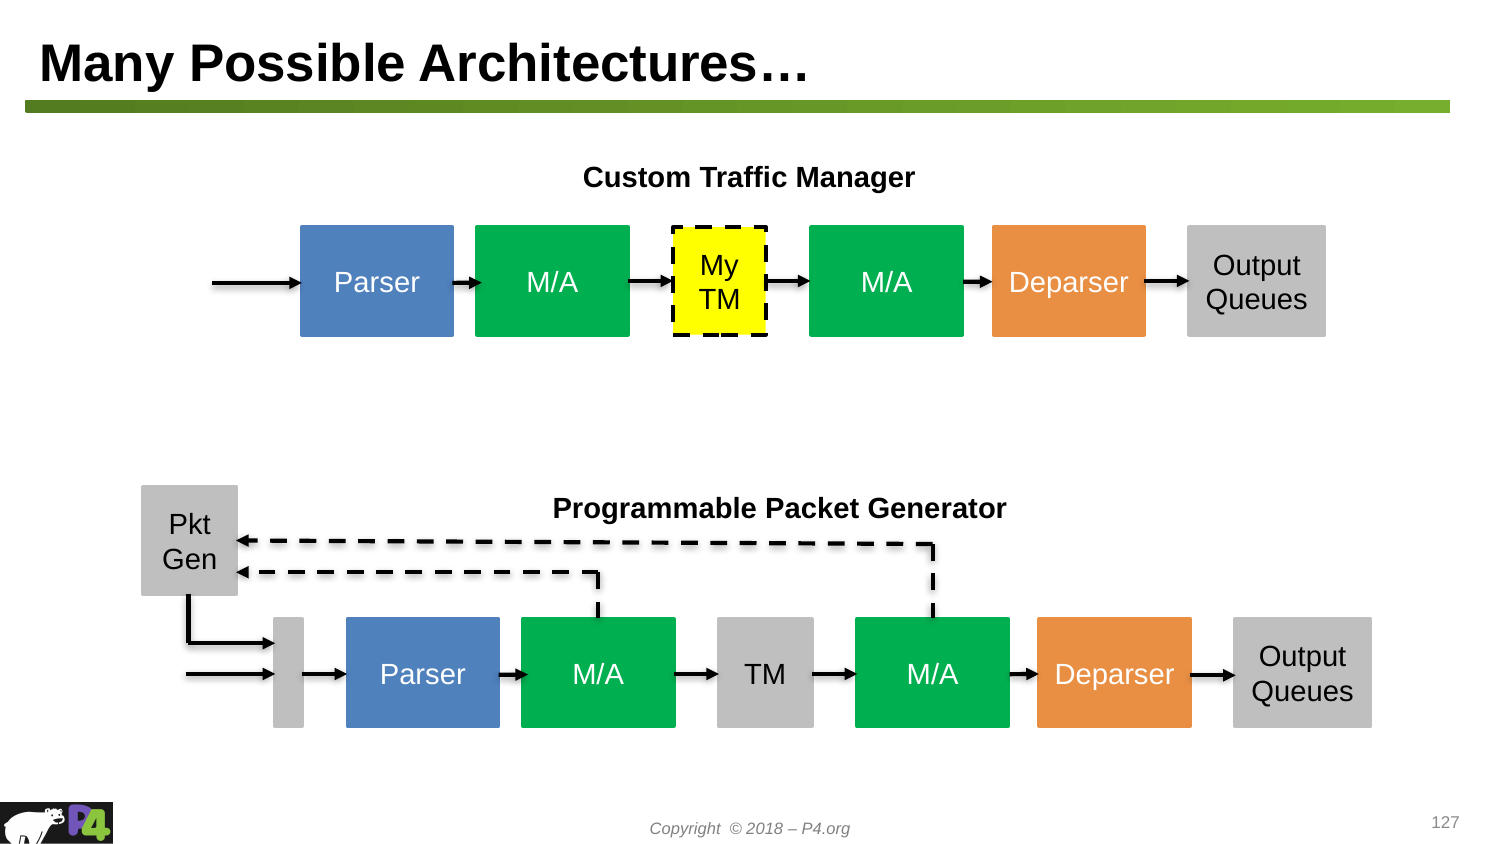

# Many Possible Architectures…
Custom Traffic Manager
Output
Queues
Parser
M/A
My
TM
M/A
Deparser
Programmable Packet Generator
Pkt Gen

Output
Queues
Parser
M/A
TM
M/A
Deparser
127